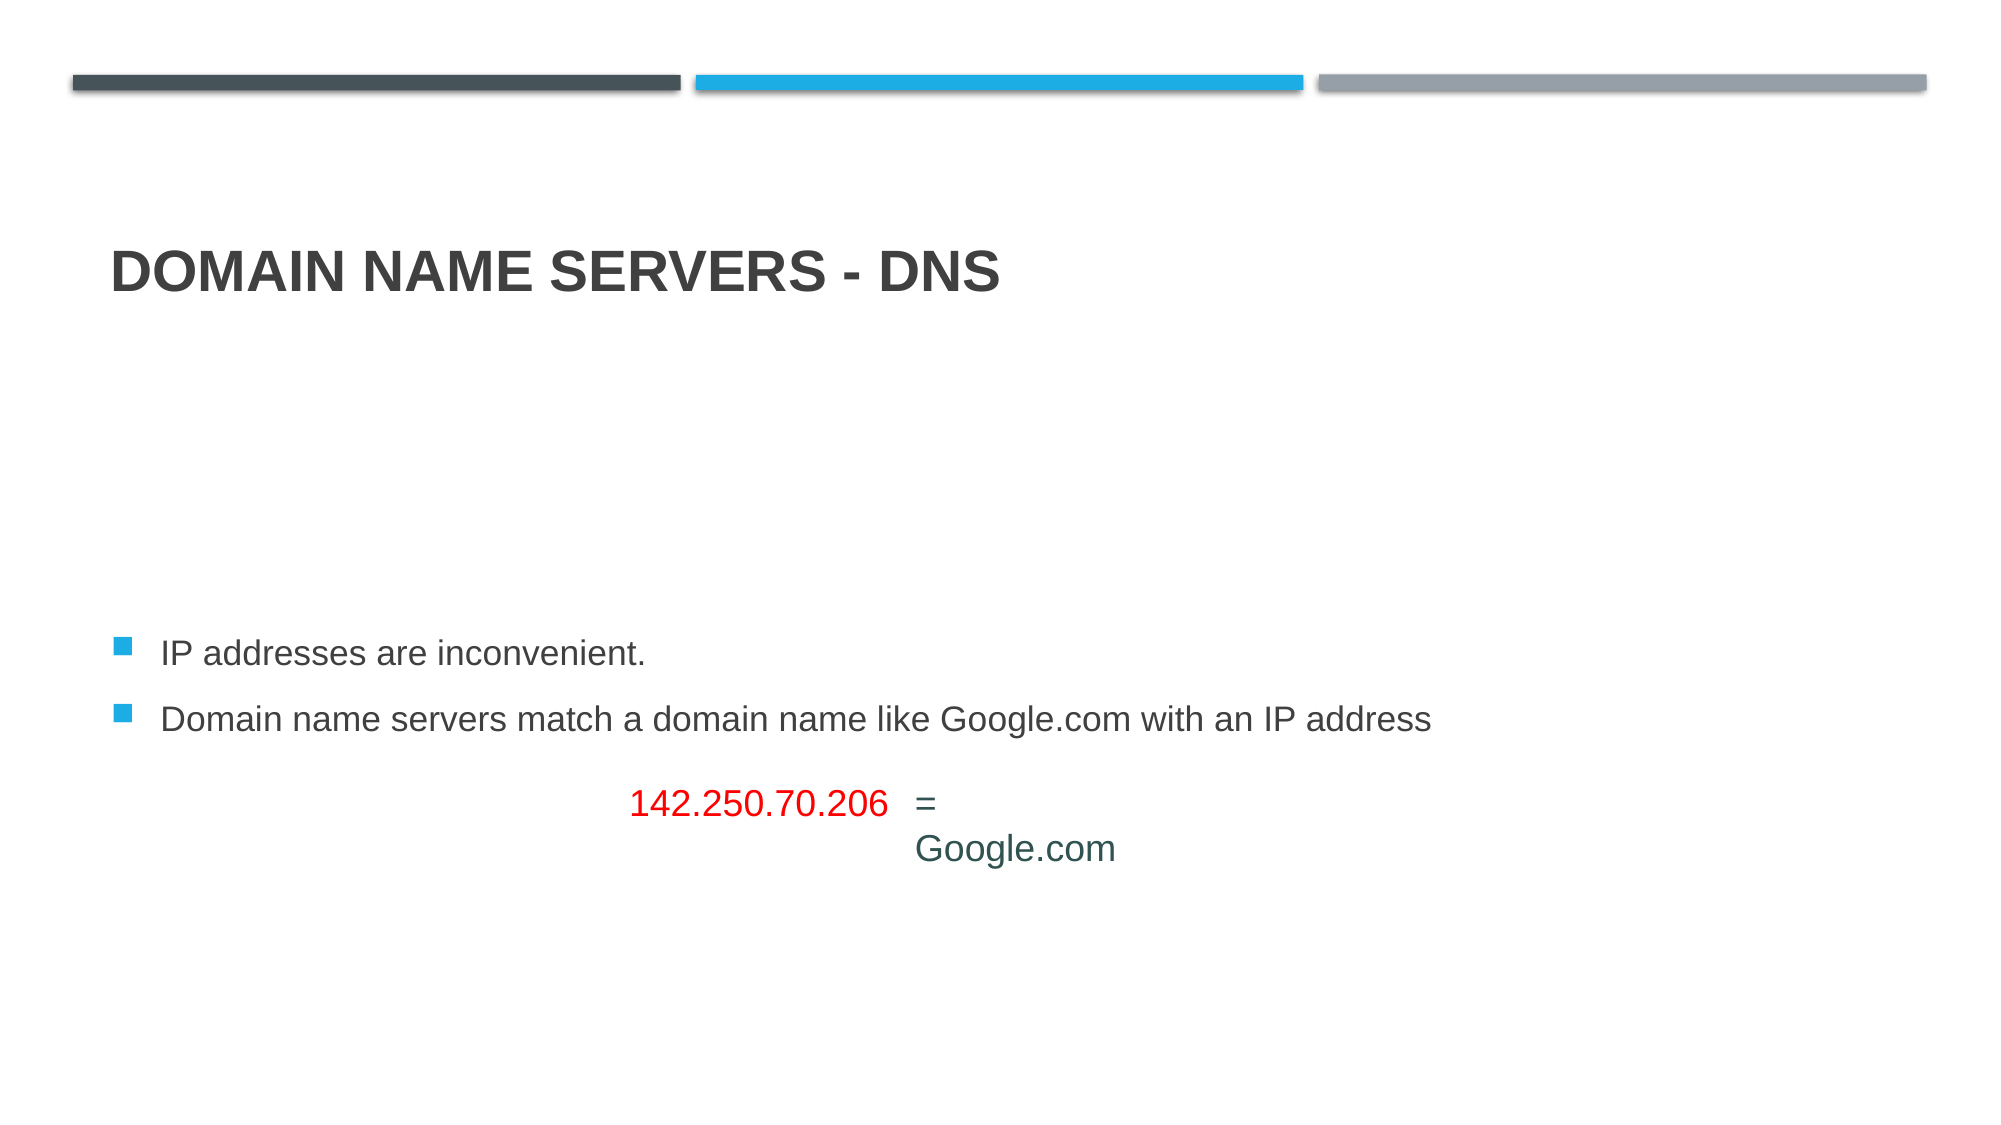

# Domain Name Servers - DNS
IP addresses are inconvenient.
Domain name servers match a domain name like Google.com with an IP address
142.250.70.206
= Google.com